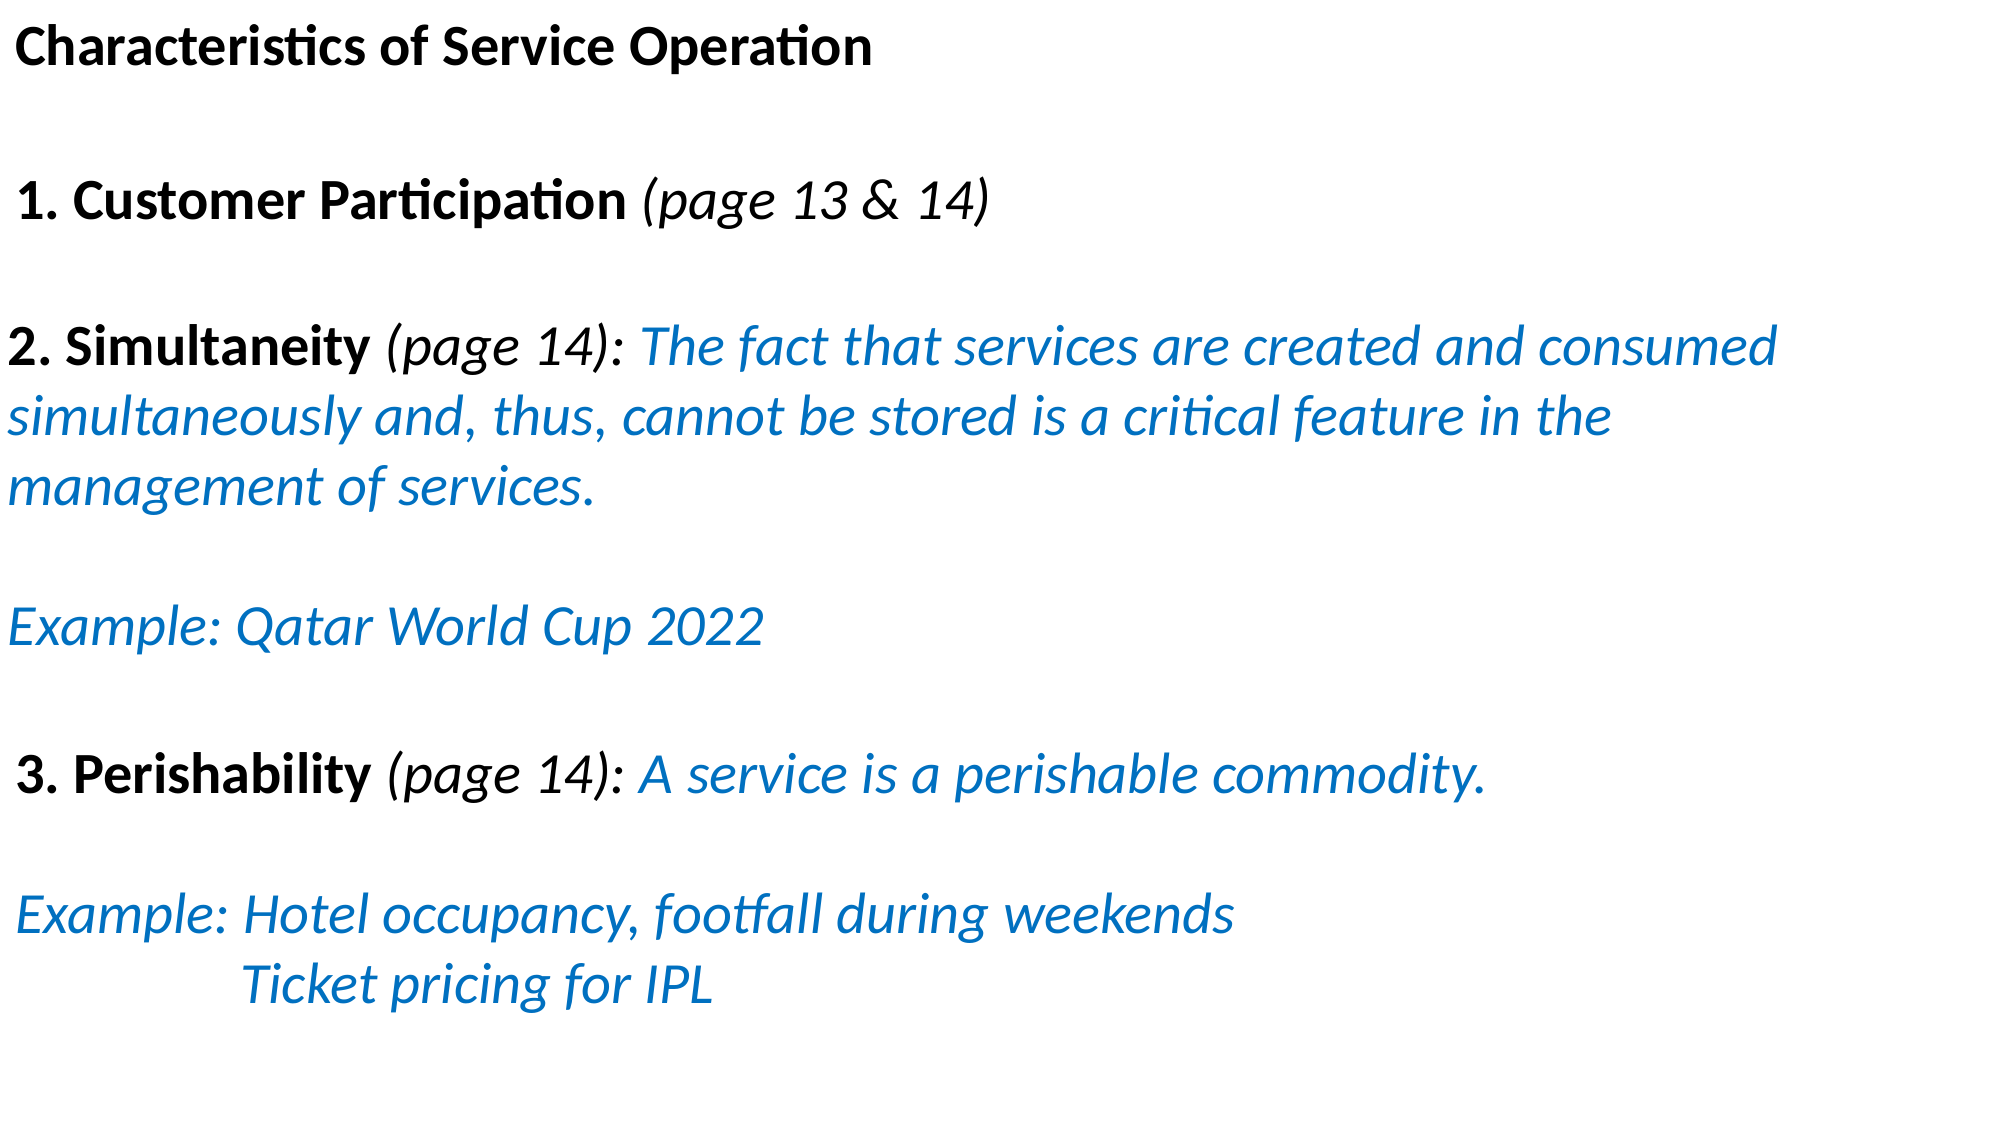

Characteristics of Service Operation
1. Customer Participation (page 13 & 14)
2. Simultaneity (page 14): The fact that services are created and consumed simultaneously and, thus, cannot be stored is a critical feature in the management of services.

Example: Qatar World Cup 2022
3. Perishability (page 14): A service is a perishable commodity.

Example: Hotel occupancy, footfall during weekends
                 Ticket pricing for IPL